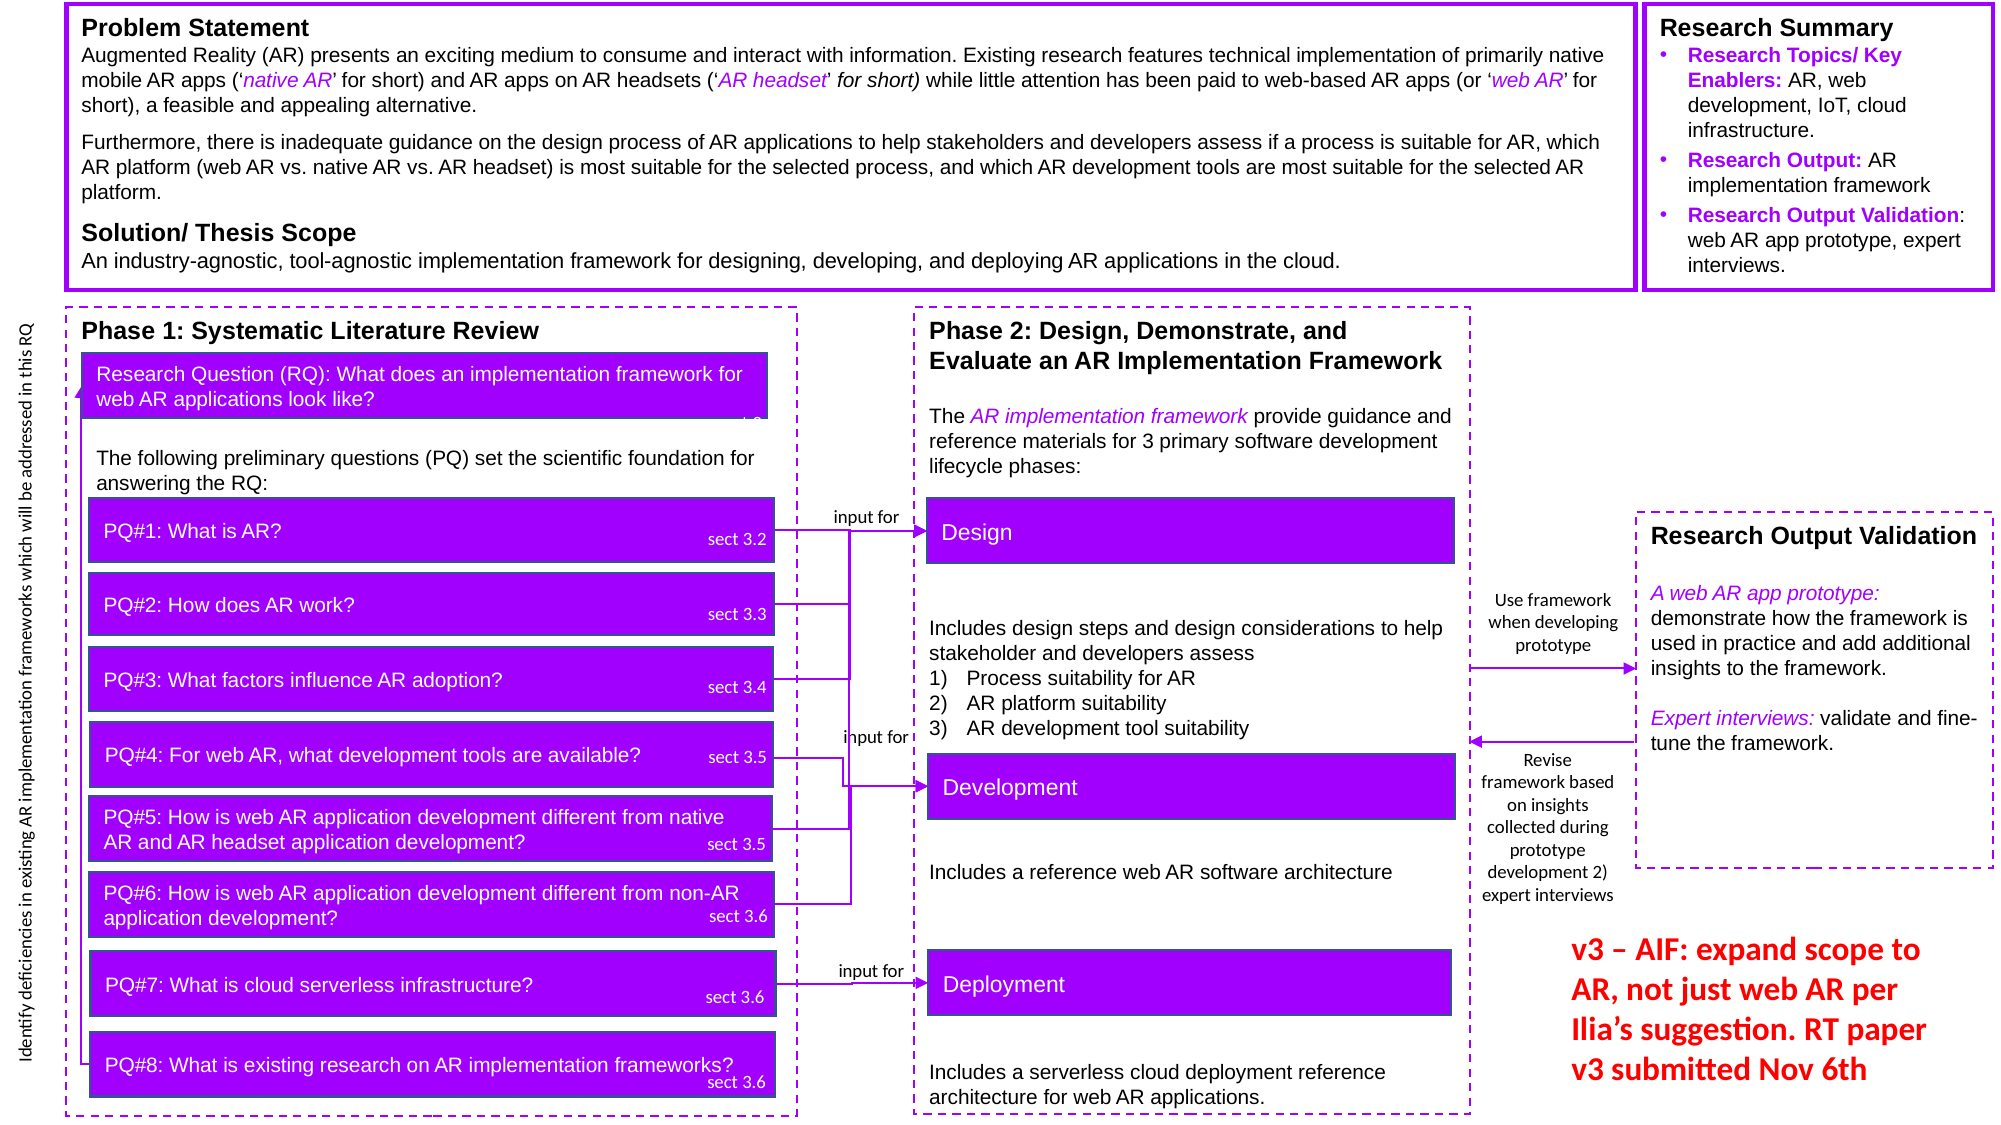

Problem Statement
Augmented Reality (AR) presents an exciting medium to consume and interact with information. Existing research features technical implementation of primarily native mobile AR apps (‘native AR’ for short) and AR apps on AR headsets (‘AR headset’ for short) while little attention has been paid to web-based AR apps (or ‘web AR’ for short), a feasible and appealing alternative.

Furthermore, there is inadequate guidance on the design process of AR applications to help stakeholders and developers assess if a process is suitable for AR, which AR platform (web AR vs. native AR vs. AR headset) is most suitable for the selected process, and which AR development tools are most suitable for the selected AR platform.

Solution/ Thesis Scope
An industry-agnostic, tool-agnostic implementation framework for designing, developing, and deploying AR applications in the cloud.
Research Summary
Research Topics/ Key Enablers: AR, web development, IoT, cloud infrastructure.

Research Output: AR implementation framework

Research Output Validation: web AR app prototype, expert interviews.
Phase 1: Systematic Literature Review

The following preliminary questions (PQ) set the scientific foundation for answering the RQ:

Phase 2: Design, Demonstrate, and Evaluate an AR Implementation Framework

The AR implementation framework provide guidance and reference materials for 3 primary software development lifecycle phases:

Includes design steps and design considerations to help stakeholder and developers assess
Process suitability for AR
AR platform suitability
AR development tool suitability

Includes a reference web AR software architecture

Includes a serverless cloud deployment reference architecture for web AR applications.

Research Question (RQ): What does an implementation framework for web AR applications look like?
sect 2
input for
PQ#1: What is AR?
sect 3.2
Design
Research Output Validation

A web AR app prototype: demonstrate how the framework is used in practice and add additional insights to the framework.

Expert interviews: validate and fine-tune the framework.

PQ#2: How does AR work?
sect 3.3
Use framework when developing prototype
PQ#3: What factors influence AR adoption?
sect 3.4
Identify deficiencies in existing AR implementation frameworks which will be addressed in this RQ
input for
PQ#4: For web AR, what development tools are available?
sect 3.5
Revise framework based on insights collected during prototype development 2) expert interviews
Development
PQ#5: How is web AR application development different from native AR and AR headset application development?
sect 3.5
PQ#6: How is web AR application development different from non-AR application development?
sect 3.6
v3 – AIF: expand scope to AR, not just web AR per Ilia’s suggestion. RT paper v3 submitted Nov 6th
Deployment
PQ#7: What is cloud serverless infrastructure?
input for
sect 3.6
PQ#8: What is existing research on AR implementation frameworks?
sect 3.6